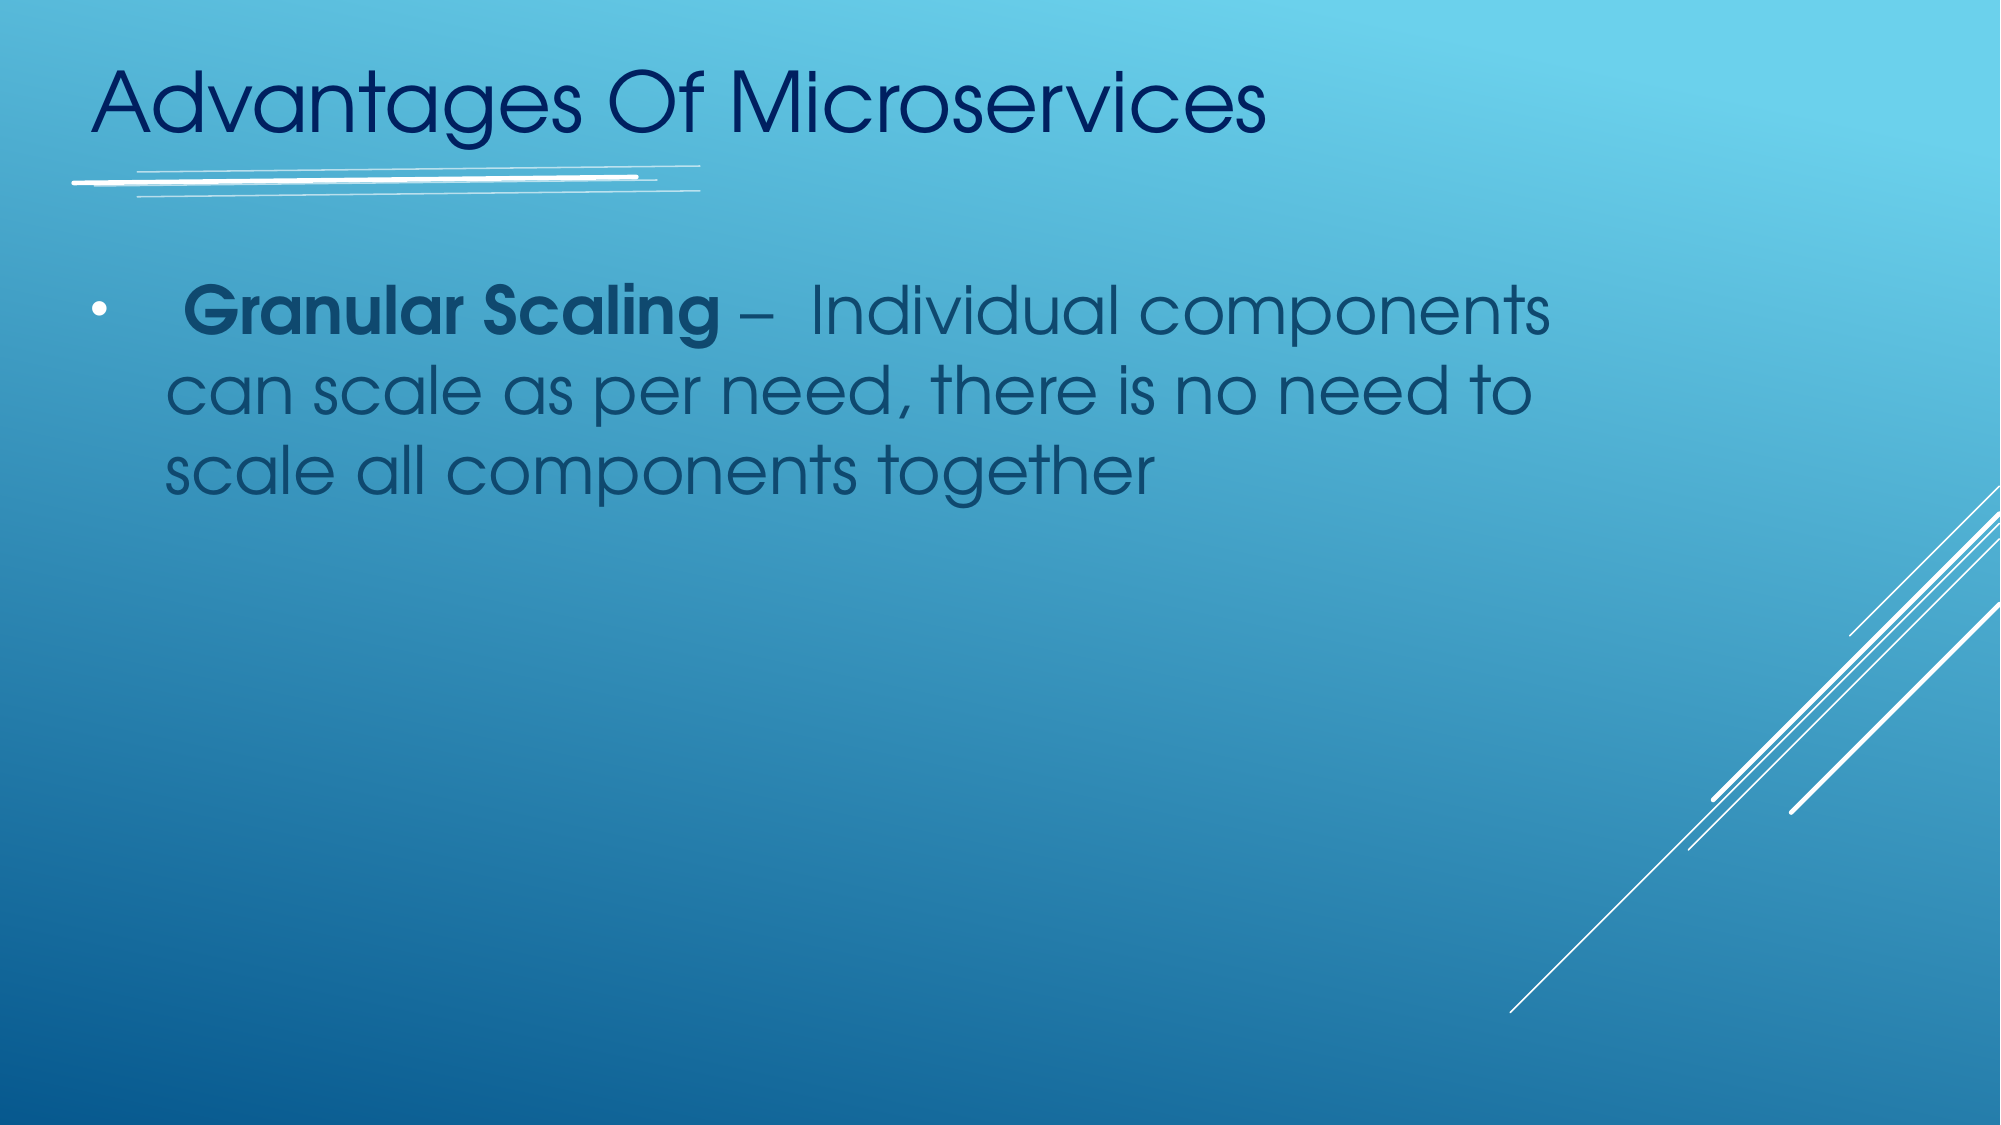

Advantages Of Microservices
 Granular Scaling –  Individual components can scale as per need, there is no need to scale all components together